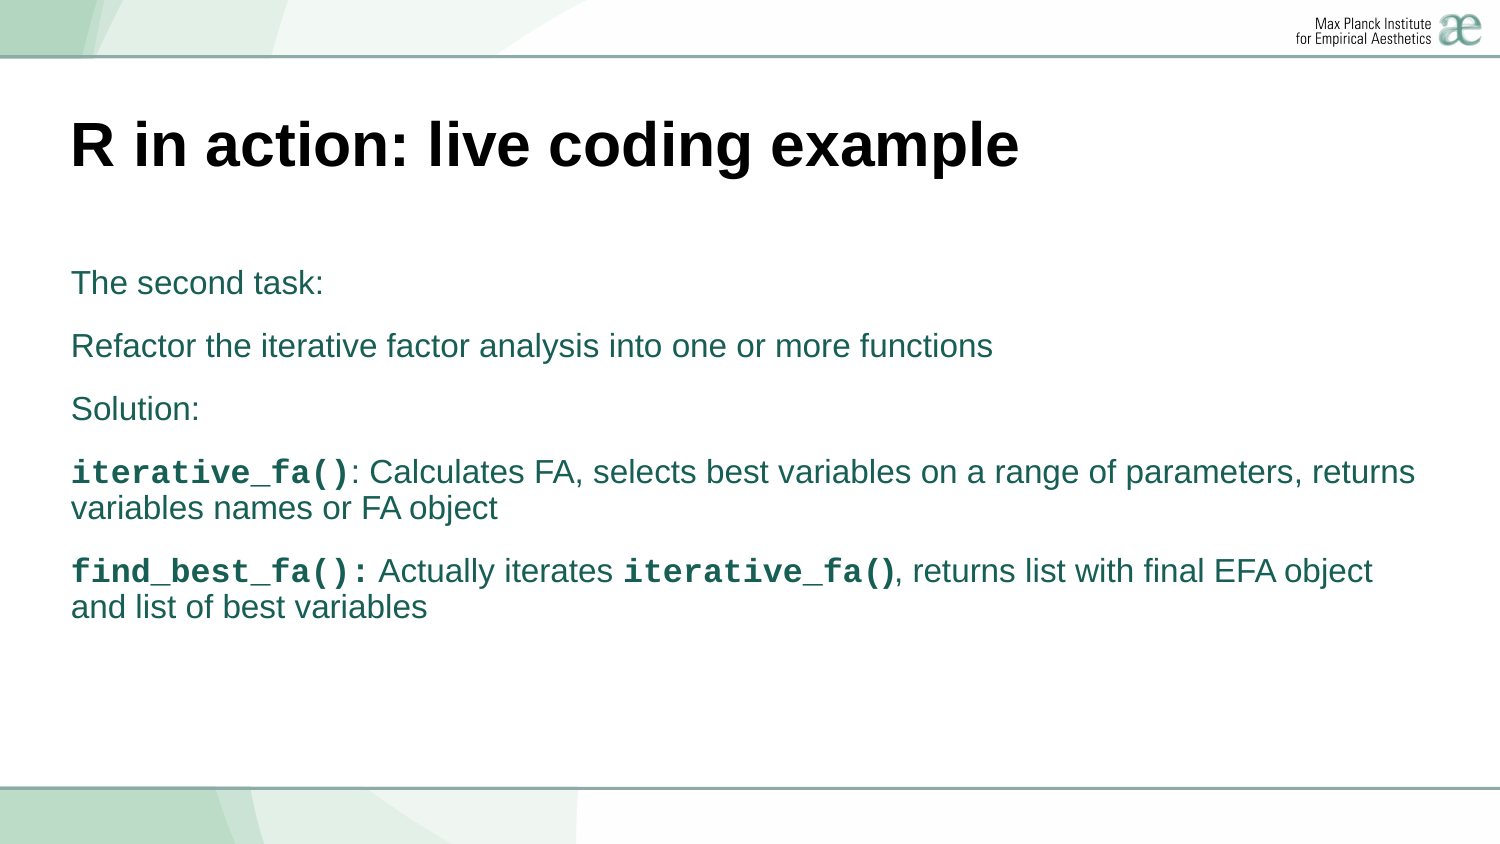

# R in action: live coding example
The second task:
Refactor the iterative factor analysis into one or more functions
Solution:
iterative_fa(): Calculates FA, selects best variables on a range of parameters, returns variables names or FA object
find_best_fa(): Actually iterates iterative_fa(), returns list with final EFA object and list of best variables